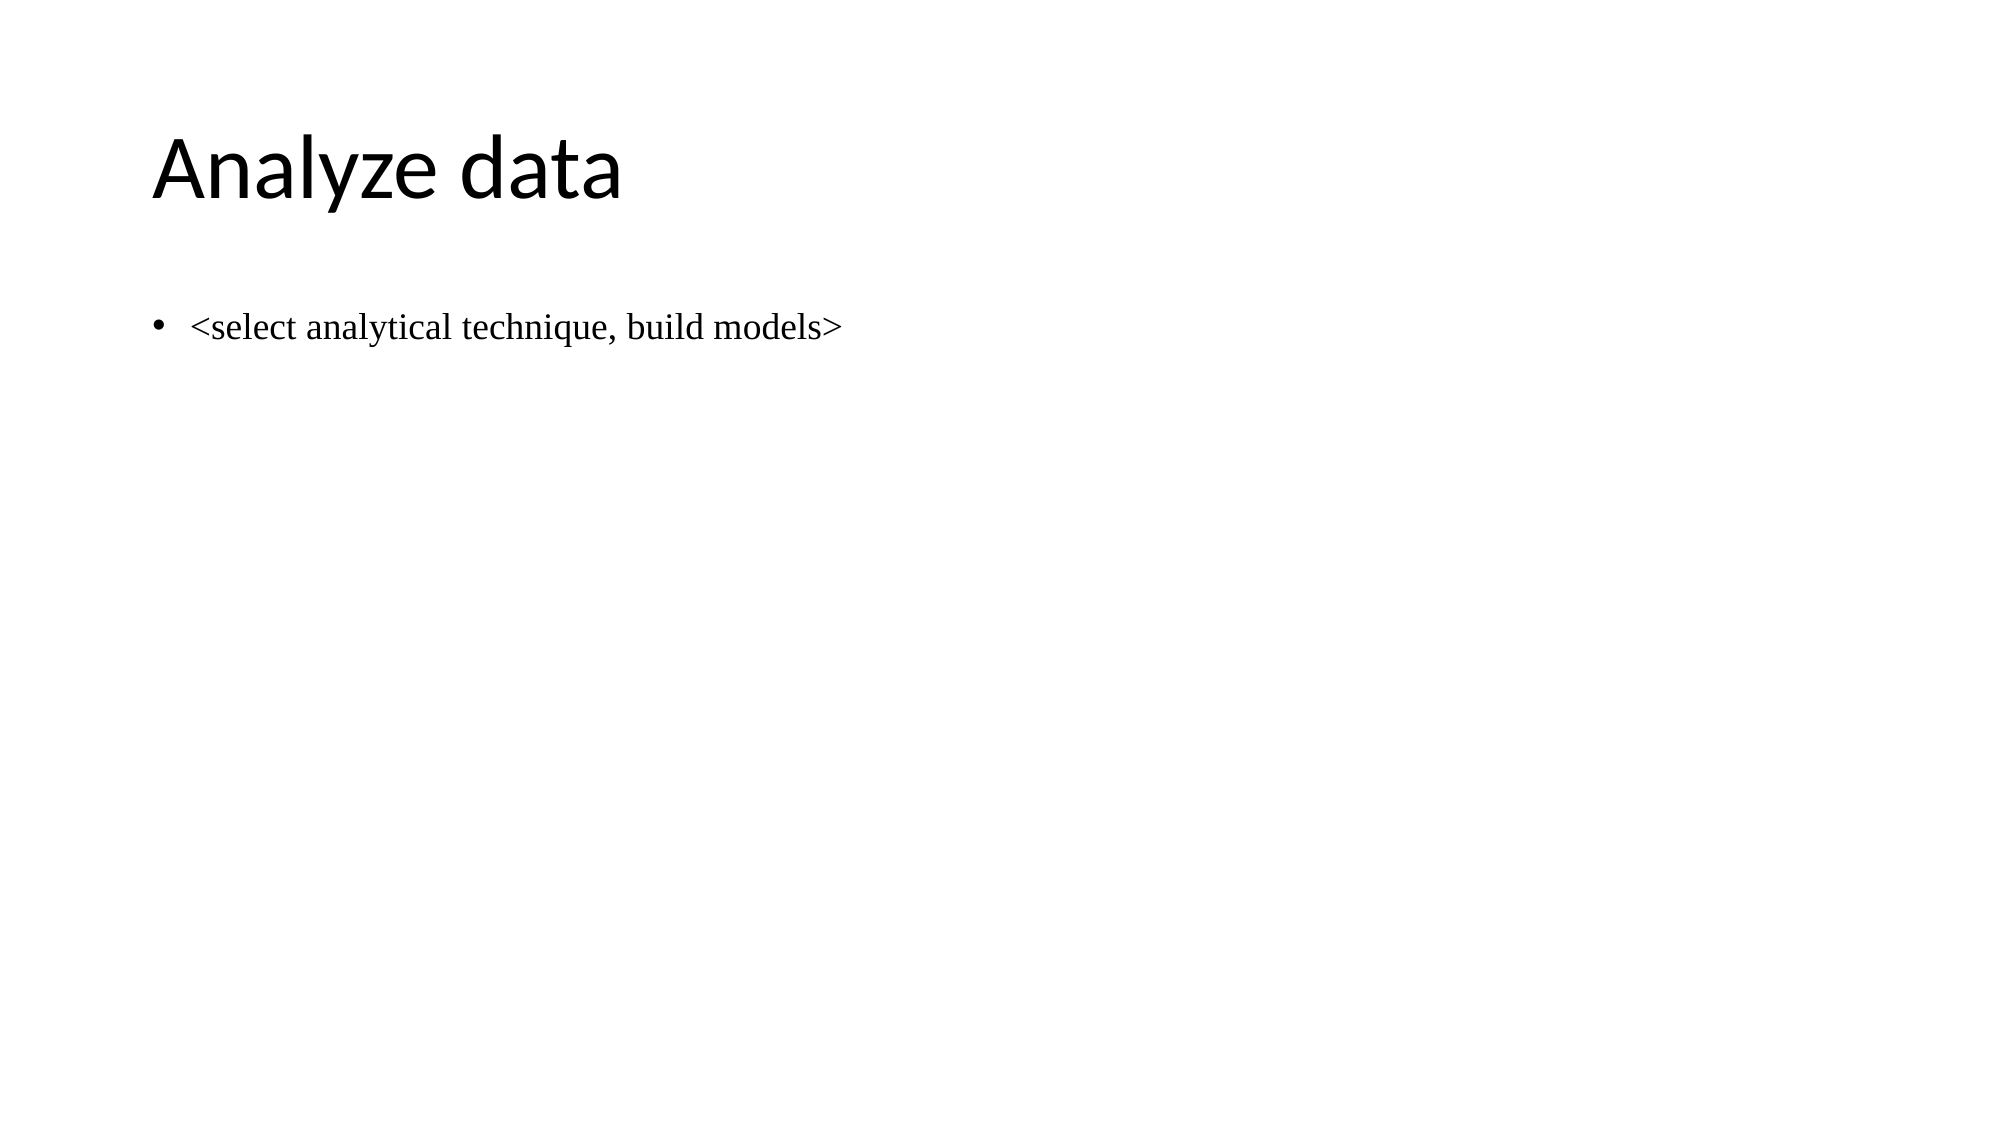

# Analyze data
<select analytical technique, build models>